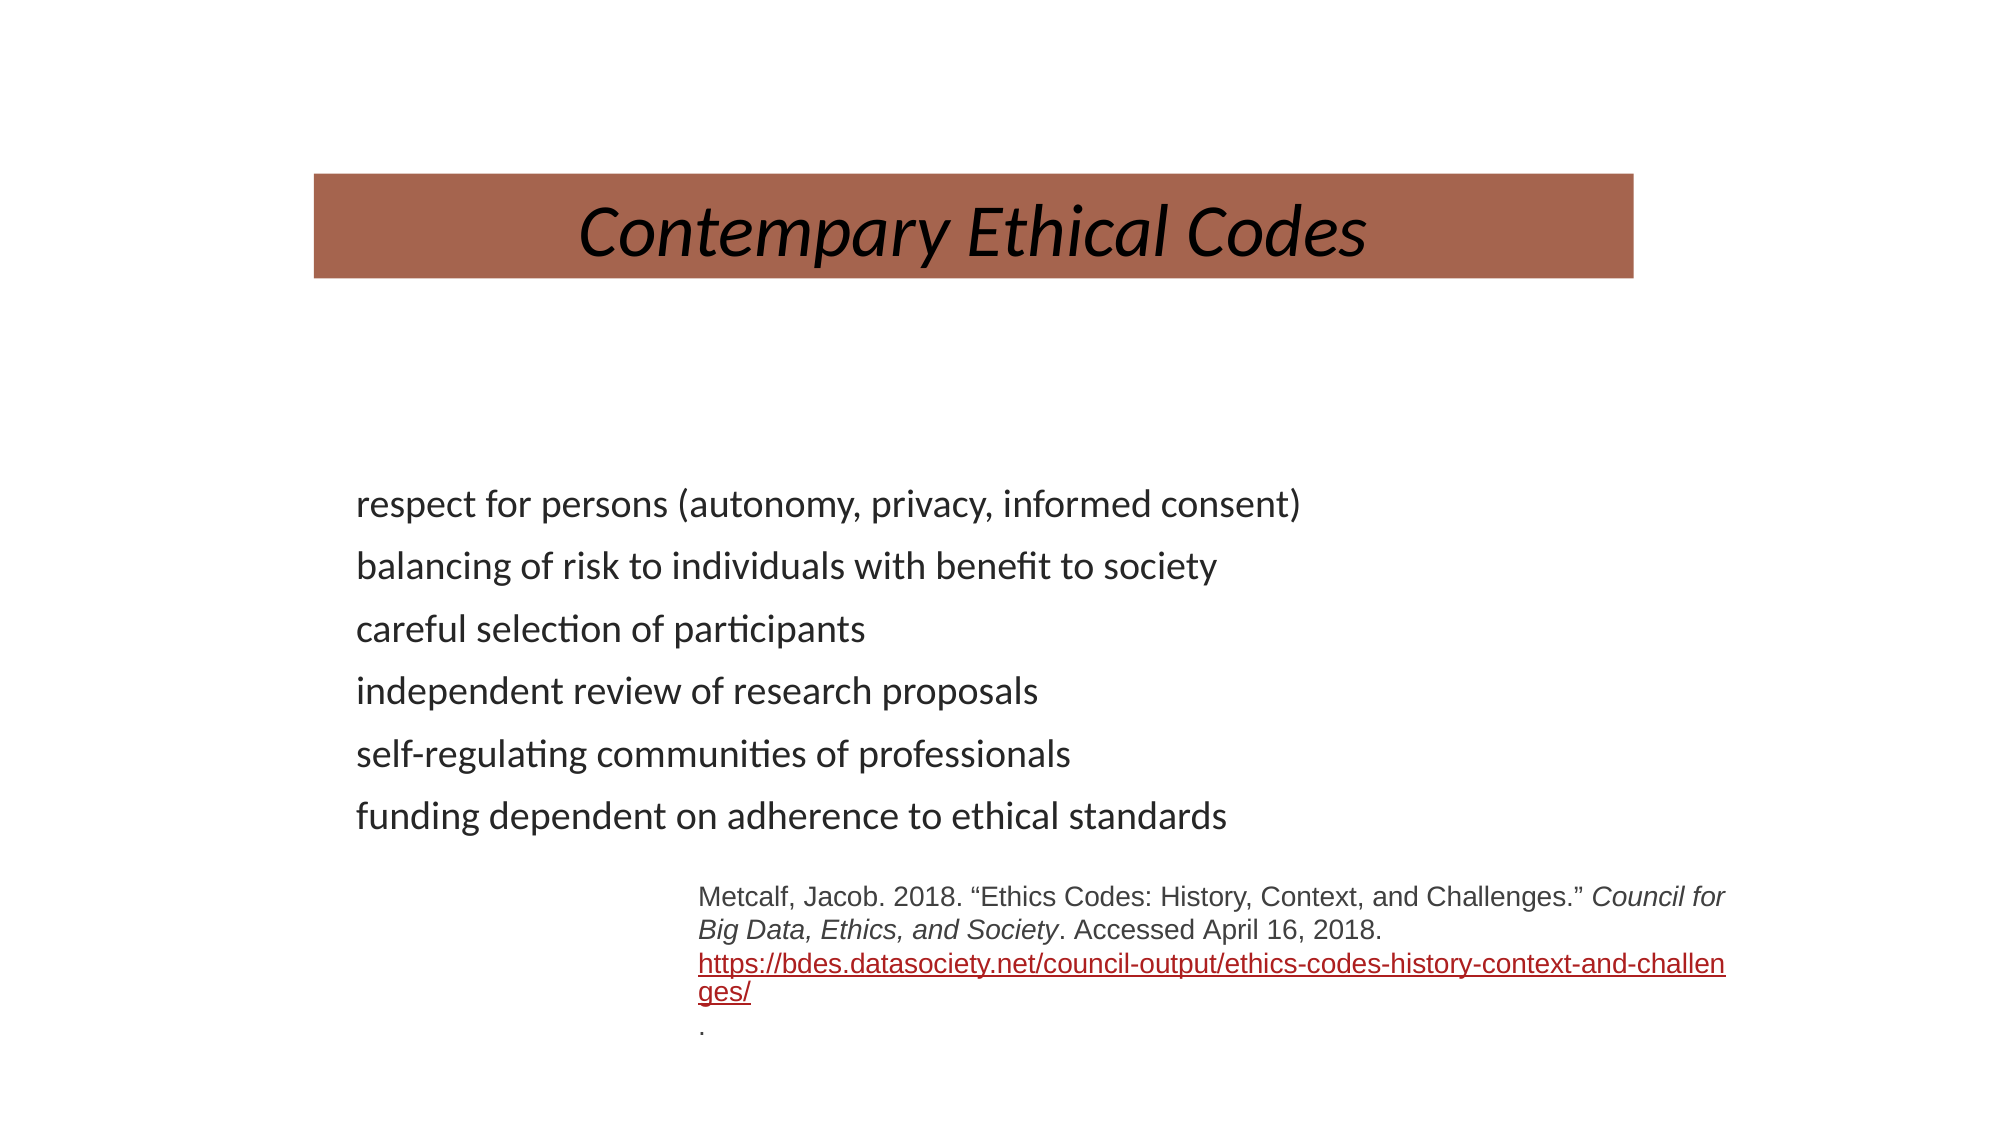

Contempary Ethical Codes
respect for persons (autonomy, privacy, informed consent)
balancing of risk to individuals with benefit to society
careful selection of participants
independent review of research proposals
self-regulating communities of professionals
funding dependent on adherence to ethical standards
Metcalf, Jacob. 2018. “Ethics Codes: History, Context, and Challenges.” Council for Big Data, Ethics, and Society. Accessed April 16, 2018. https://bdes.datasociety.net/council-output/ethics-codes-history-context-and-challenges/.